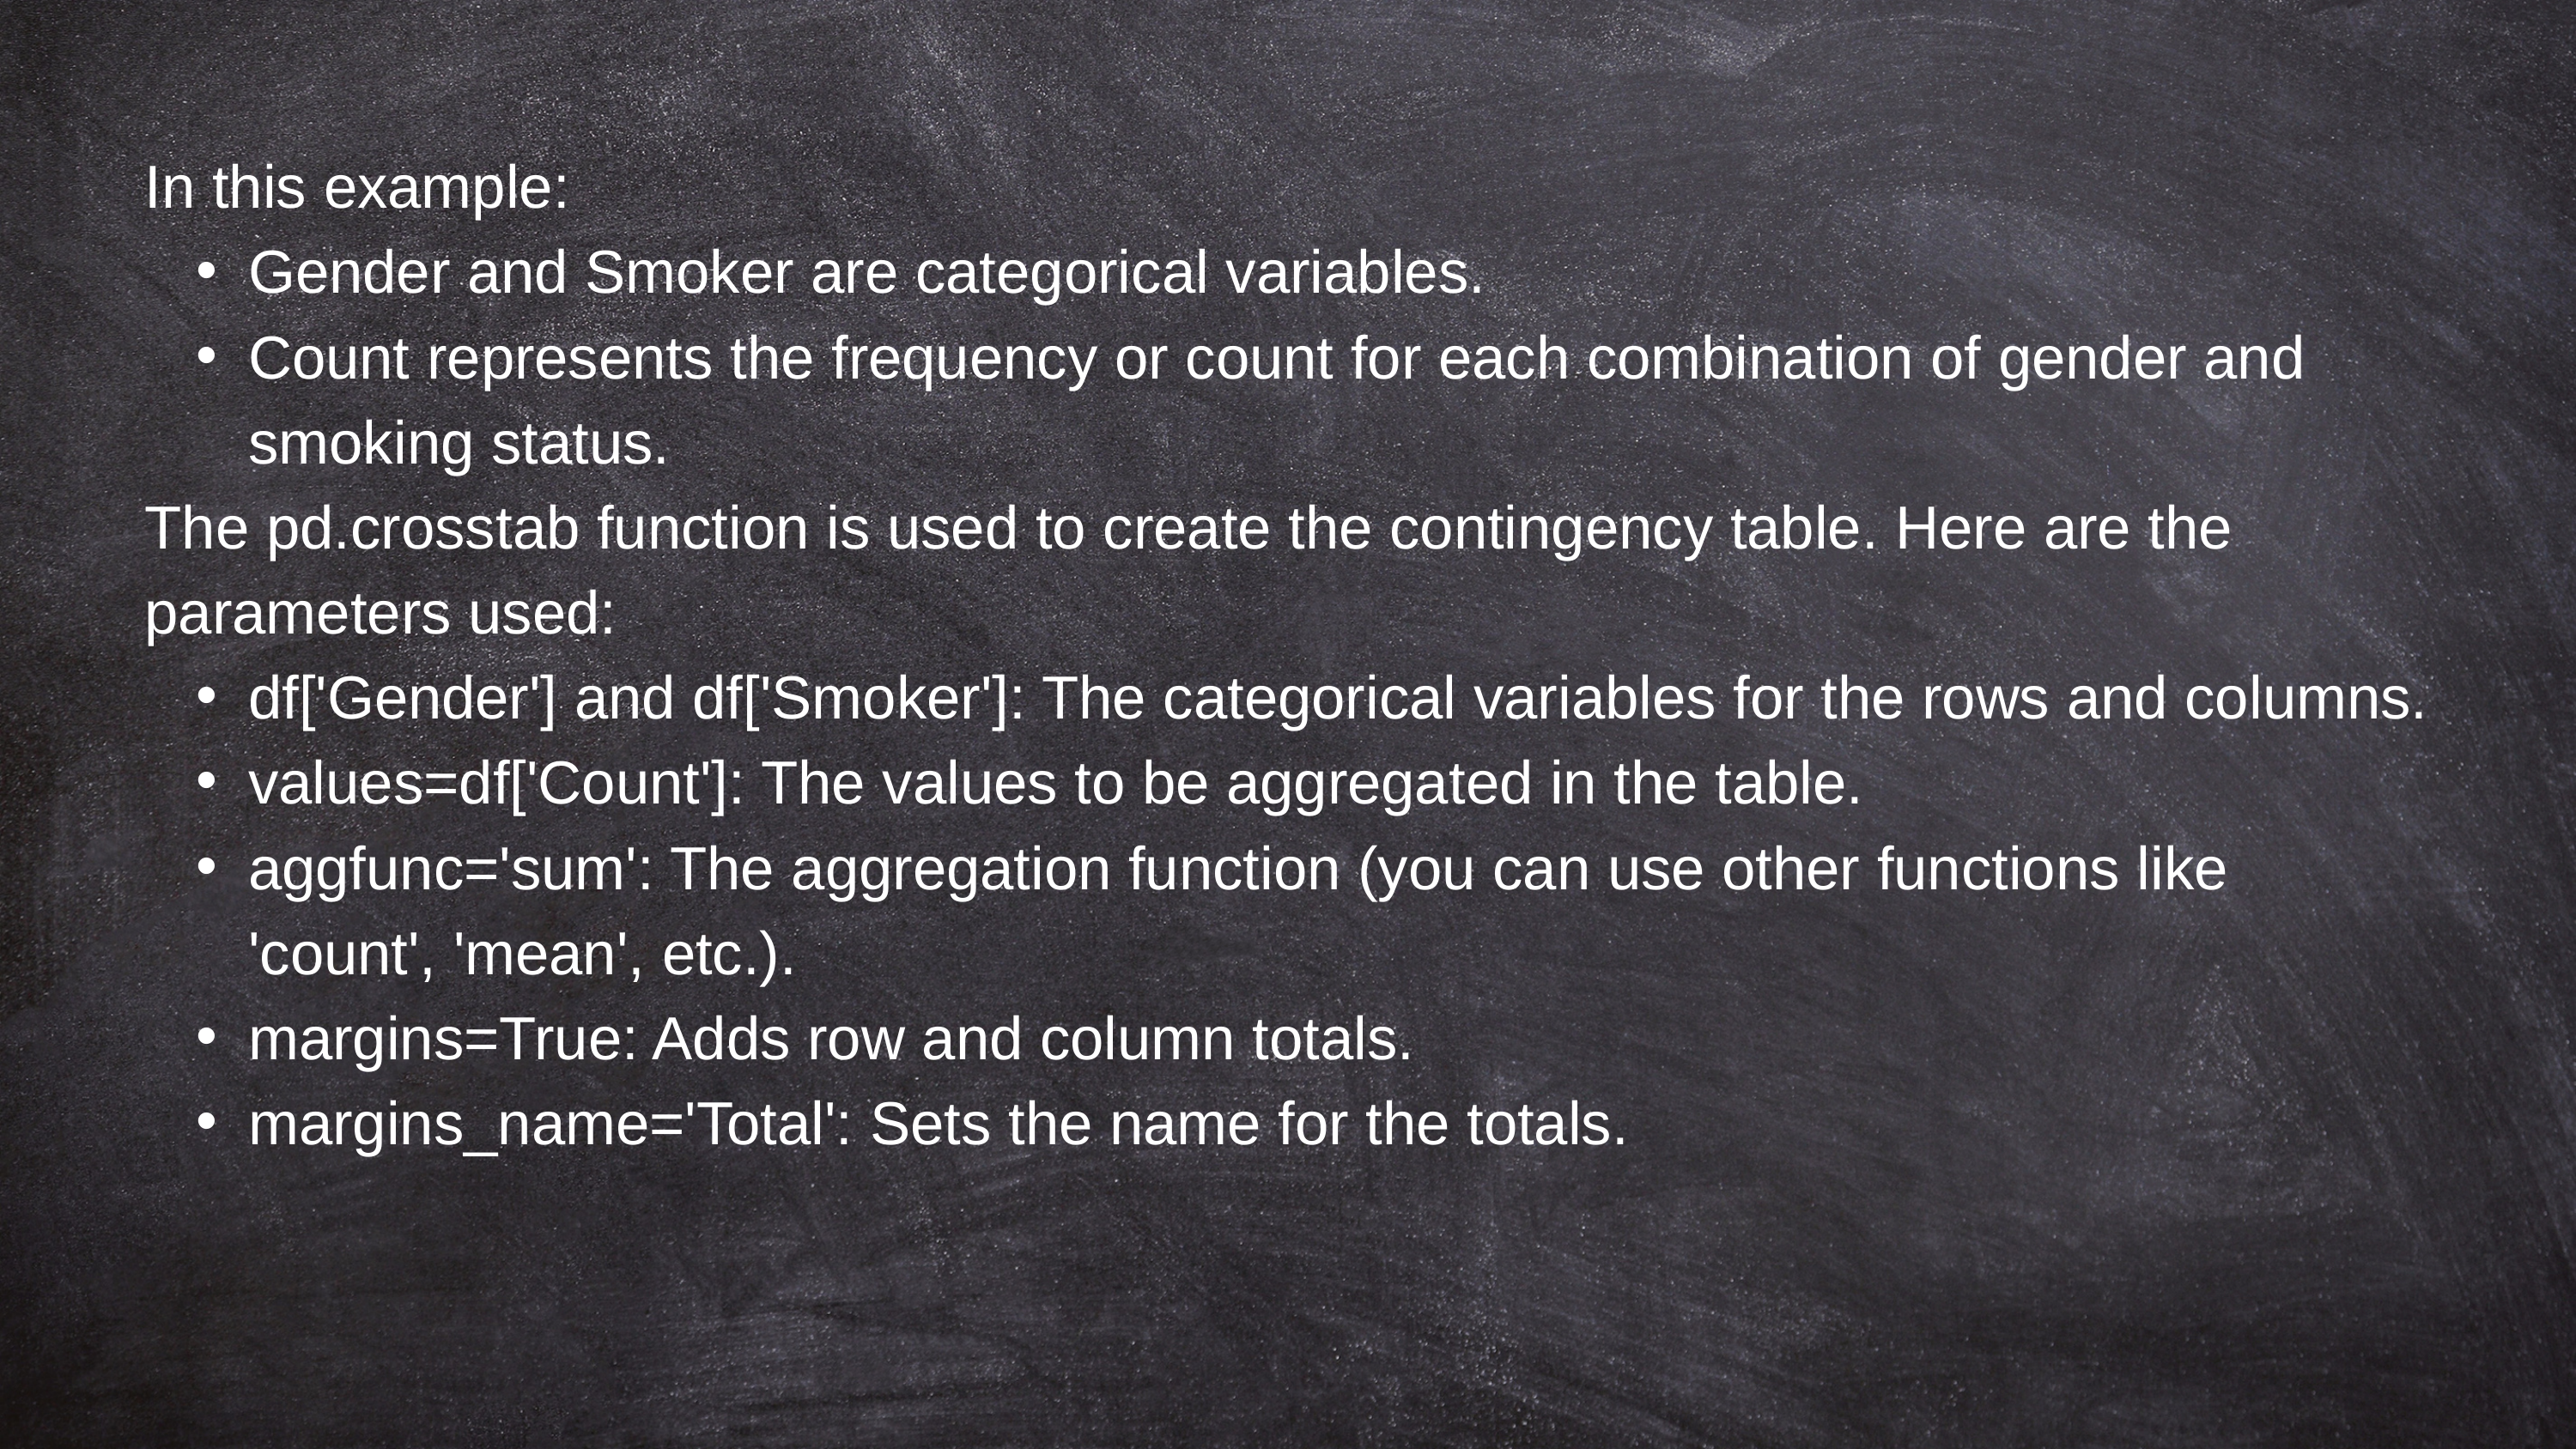

In this example:
Gender and Smoker are categorical variables.
Count represents the frequency or count for each combination of gender and smoking status.
The pd.crosstab function is used to create the contingency table. Here are the parameters used:
df['Gender'] and df['Smoker']: The categorical variables for the rows and columns.
values=df['Count']: The values to be aggregated in the table.
aggfunc='sum': The aggregation function (you can use other functions like 'count', 'mean', etc.).
margins=True: Adds row and column totals.
margins_name='Total': Sets the name for the totals.